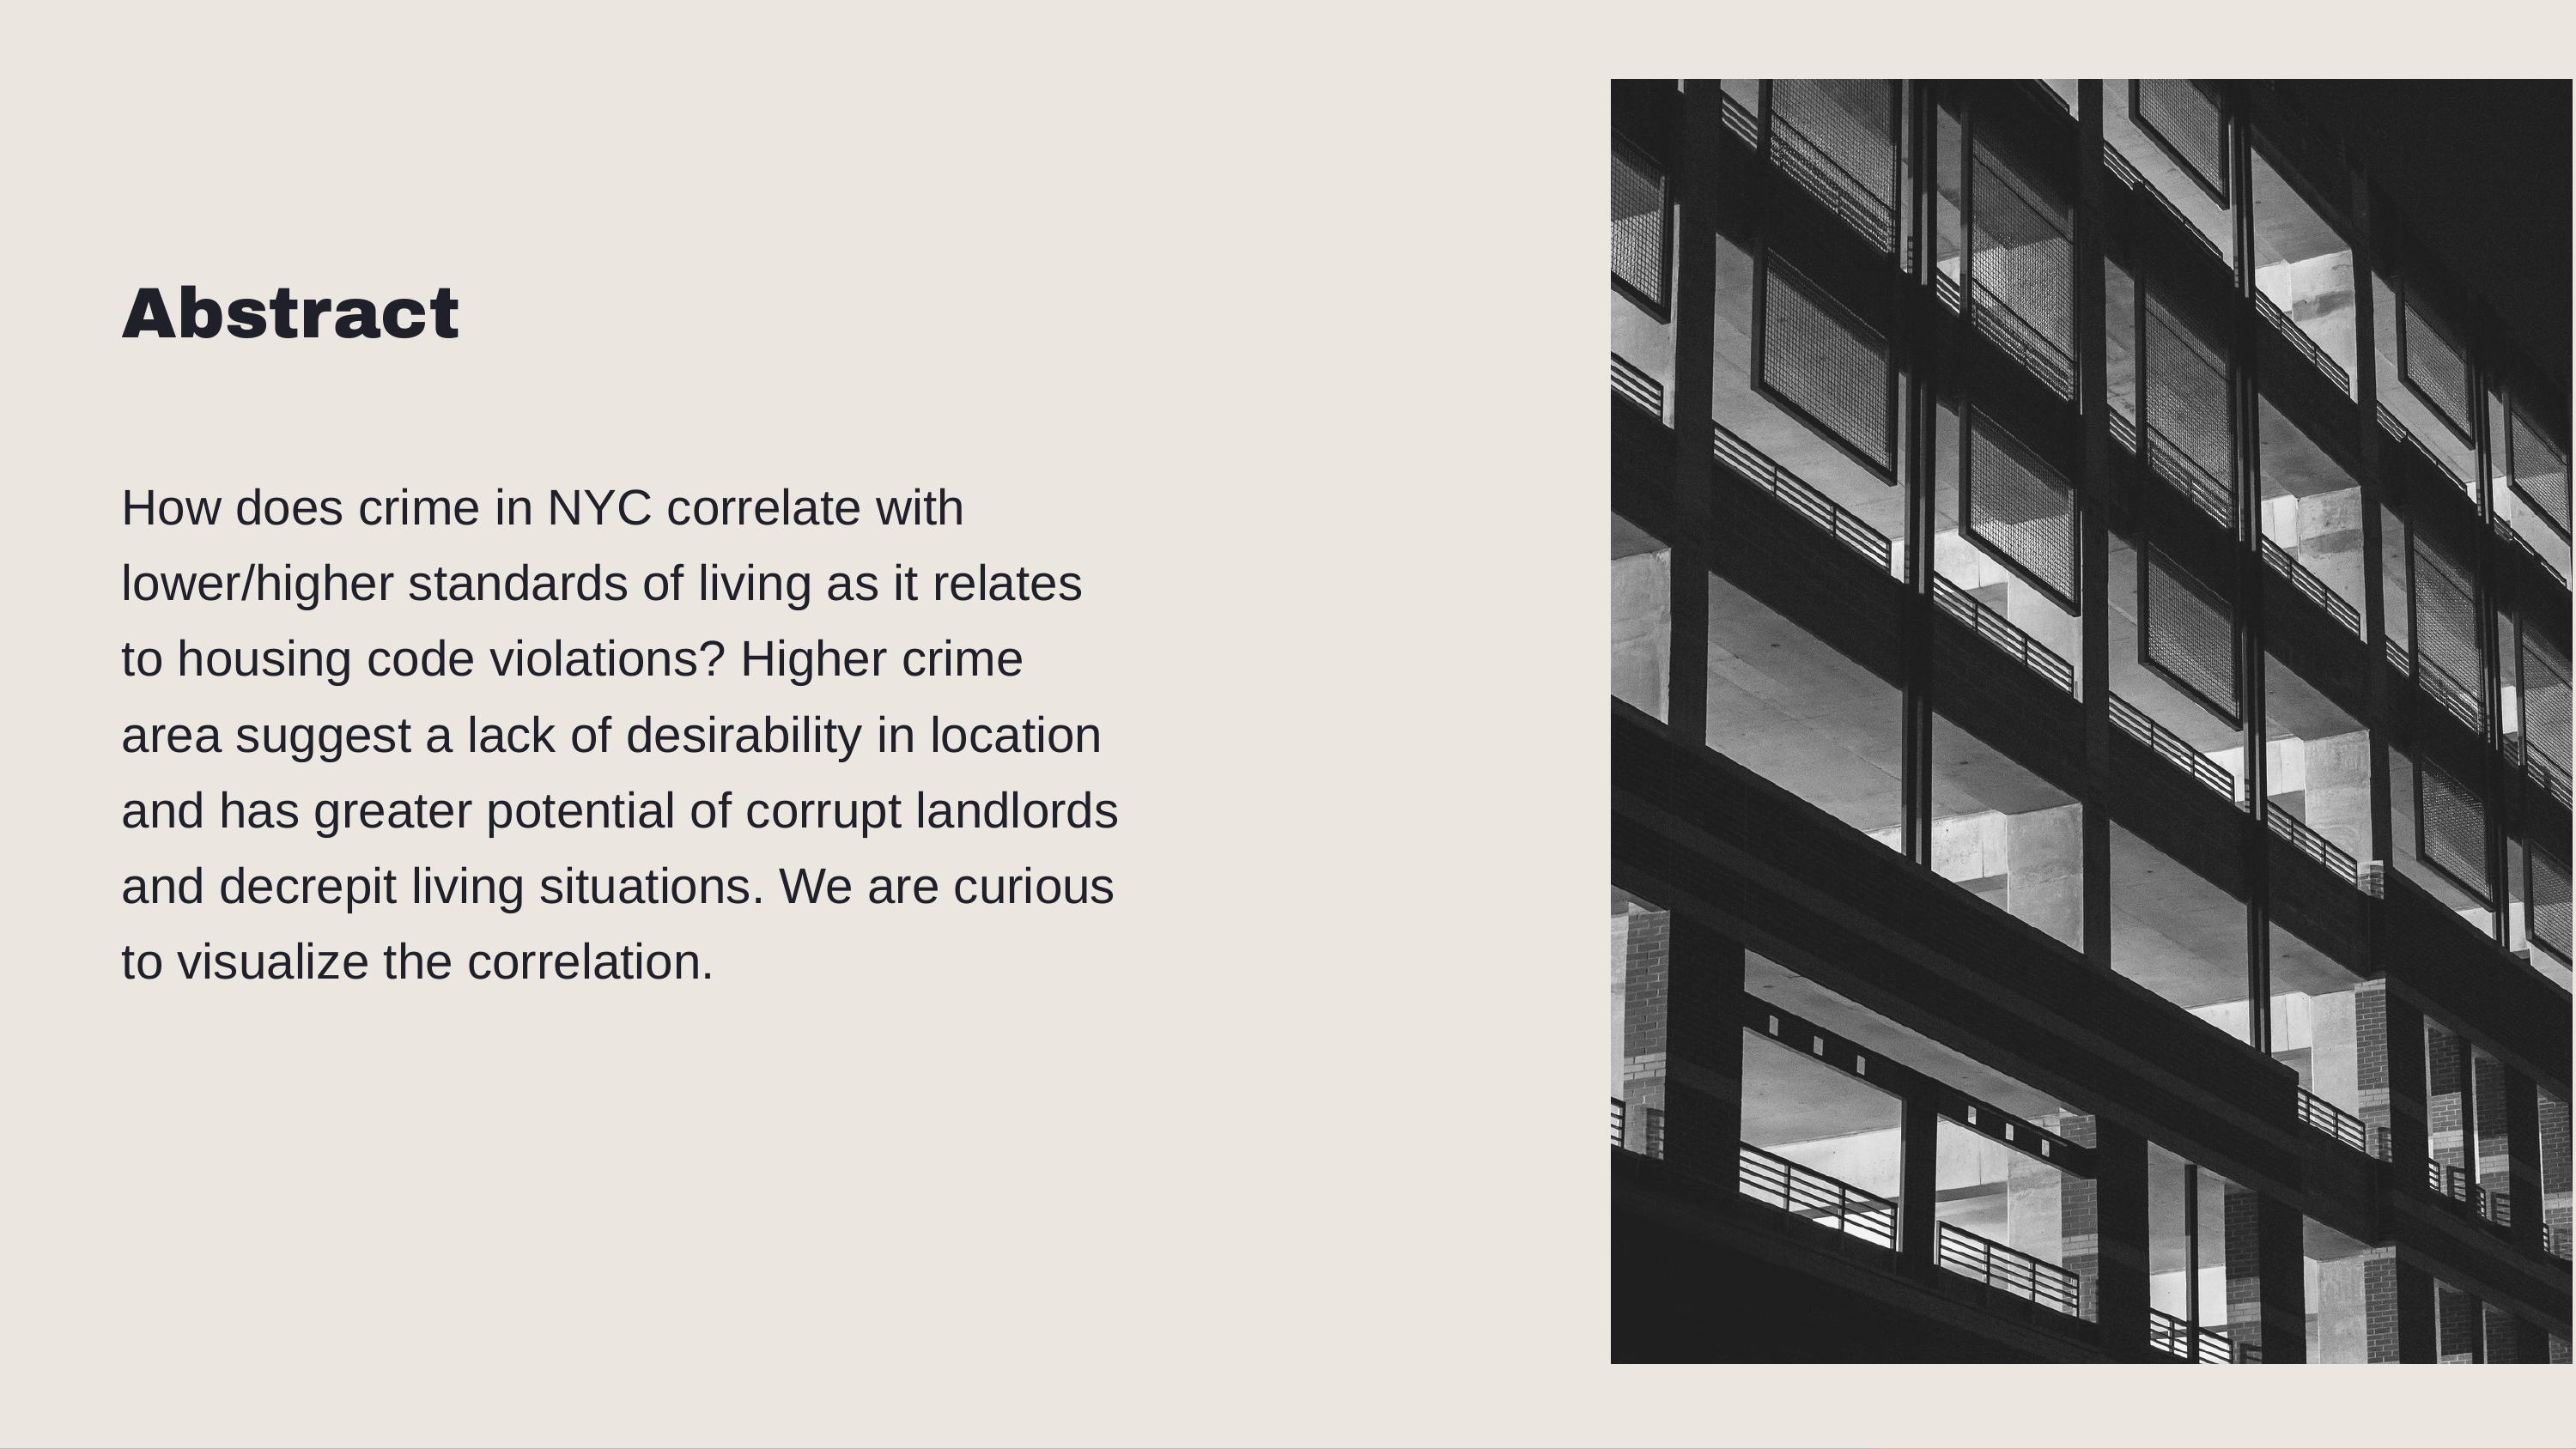

#

Abstract
How does crime in NYC correlate with lower/higher standards of living as it relates to housing code violations? Higher crime area suggest a lack of desirability in location and has greater potential of corrupt landlords and decrepit living situations. We are curious to visualize the correlation.